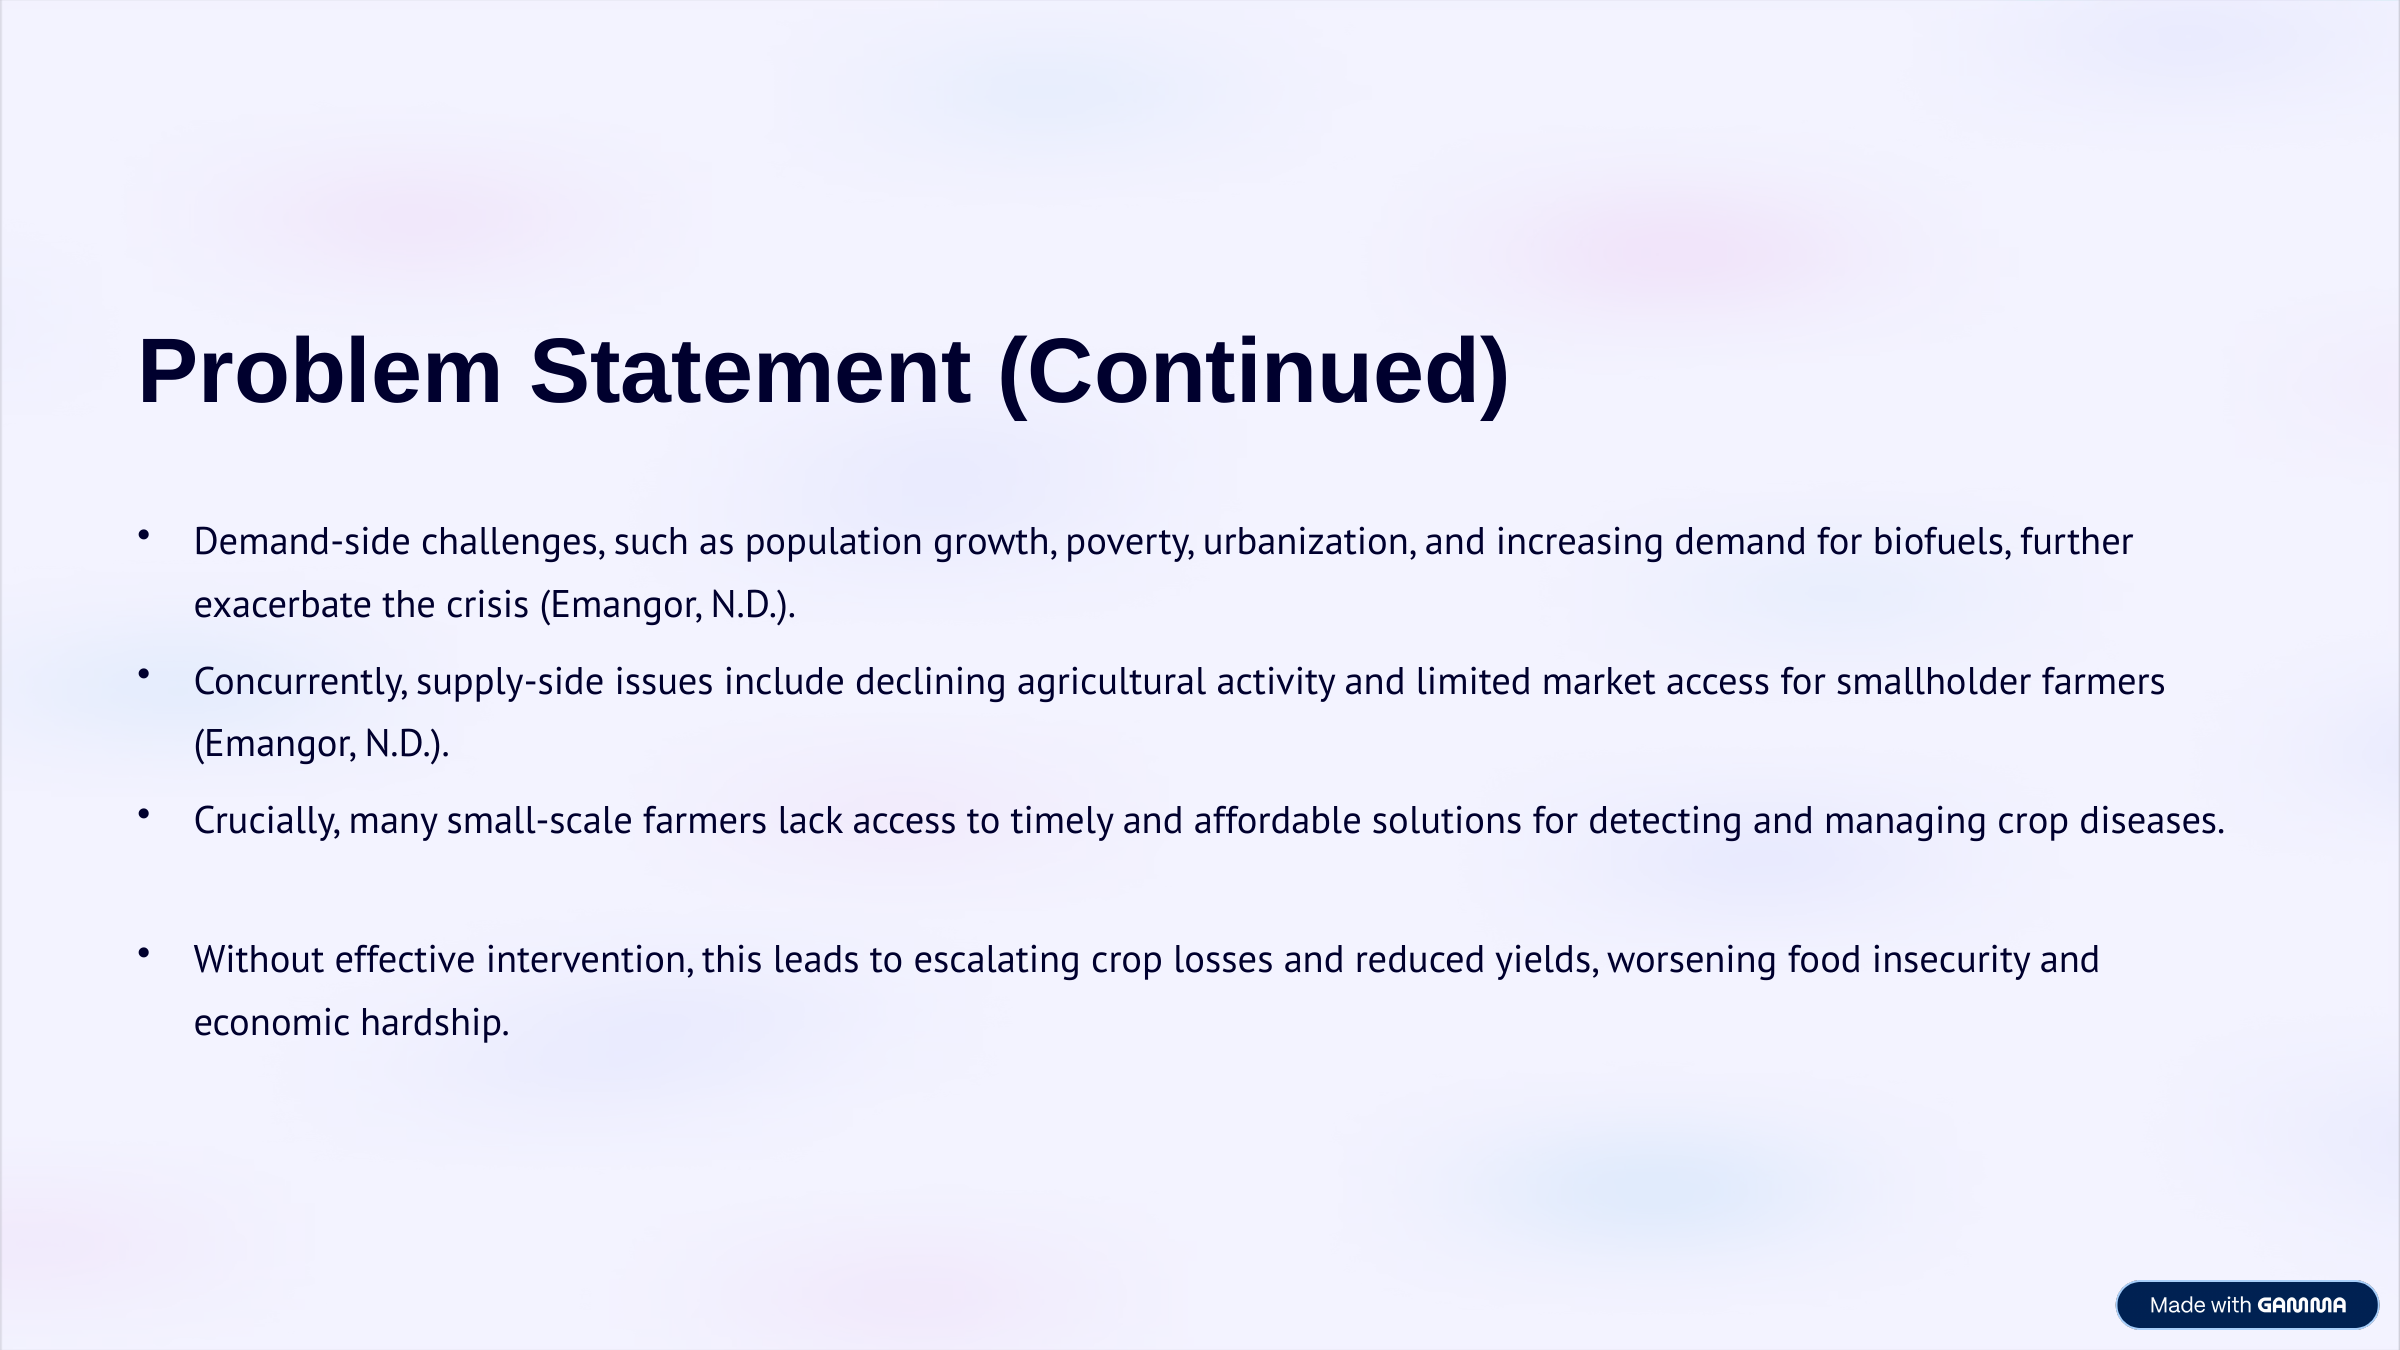

Problem Statement (Continued)
Demand-side challenges, such as population growth, poverty, urbanization, and increasing demand for biofuels, further exacerbate the crisis (Emangor, N.D.).
Concurrently, supply-side issues include declining agricultural activity and limited market access for smallholder farmers (Emangor, N.D.).
Crucially, many small-scale farmers lack access to timely and affordable solutions for detecting and managing crop diseases.
Without effective intervention, this leads to escalating crop losses and reduced yields, worsening food insecurity and economic hardship.